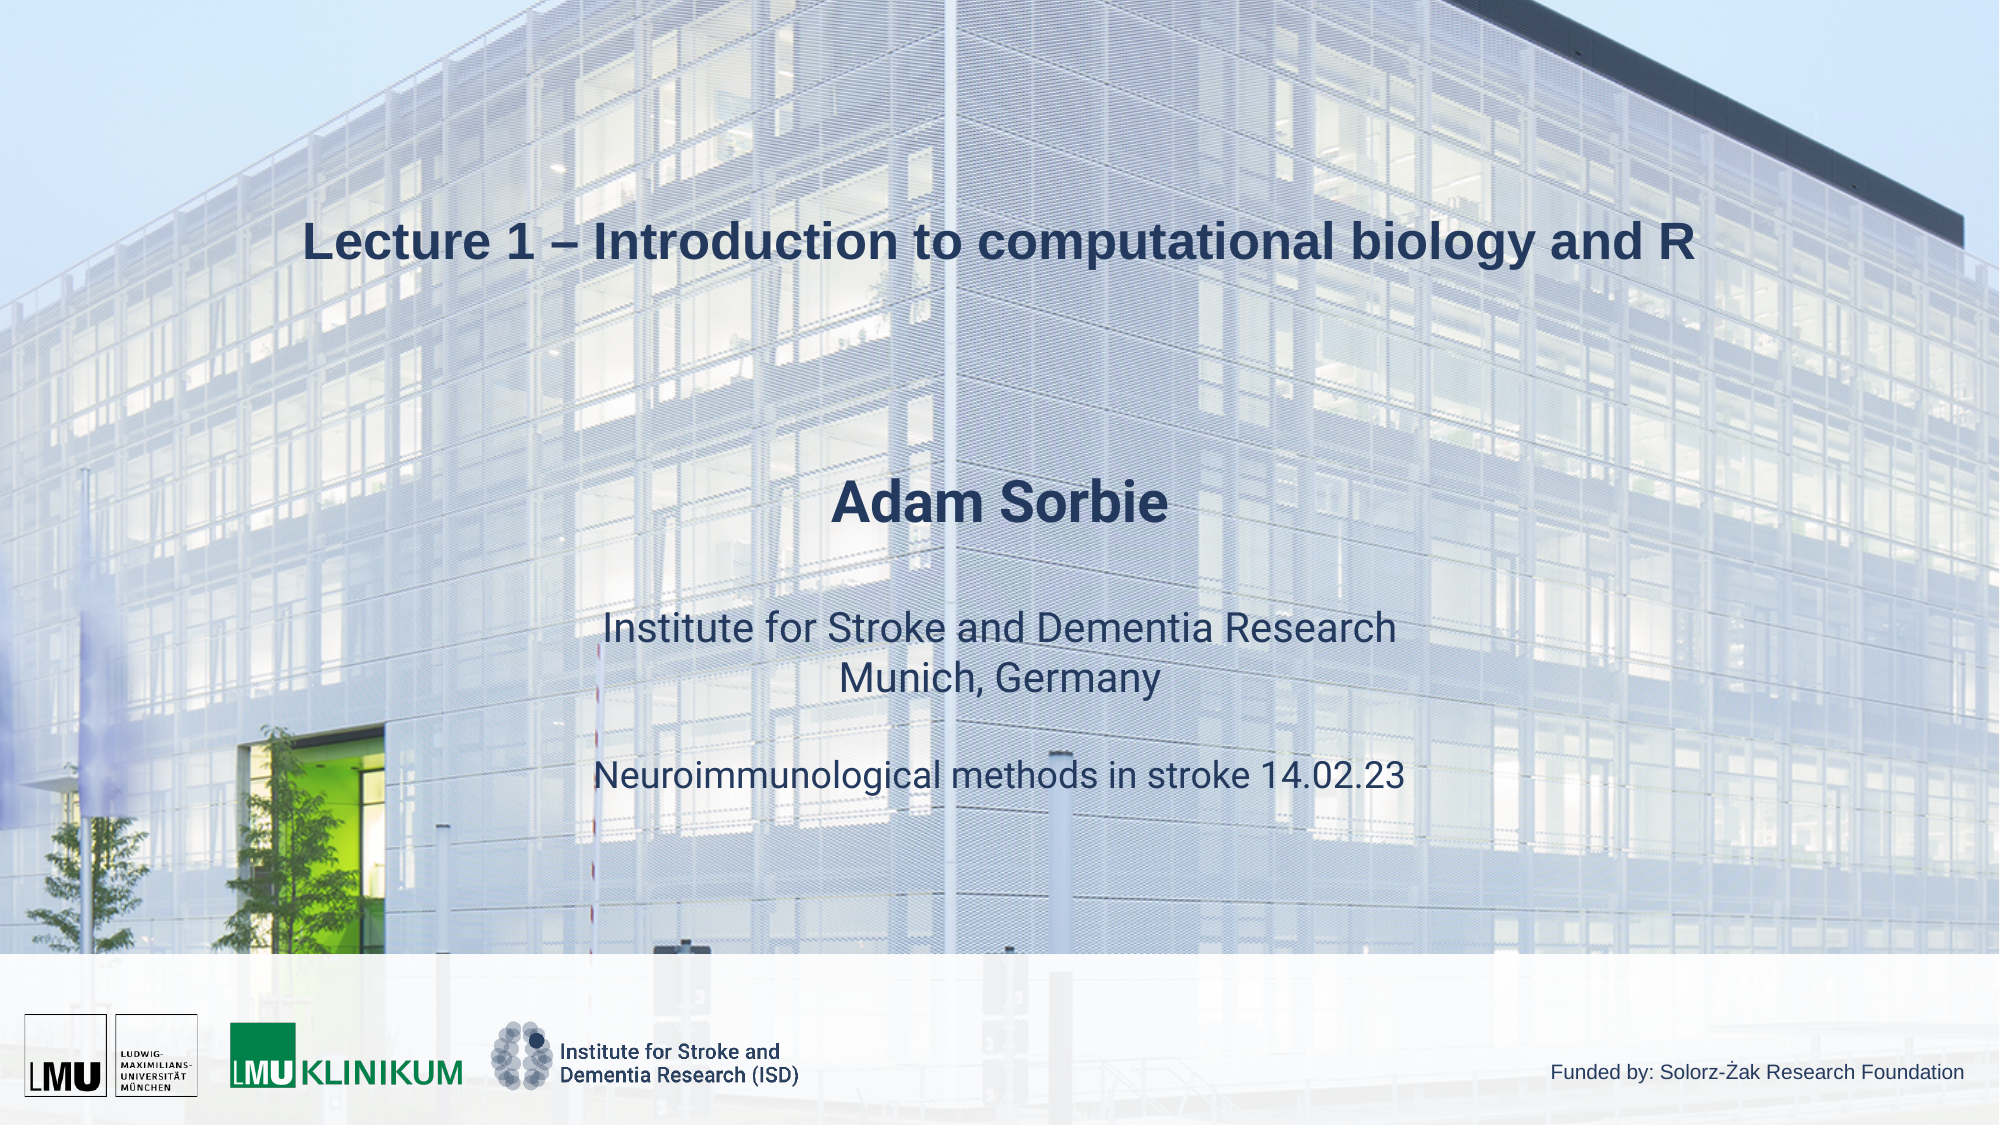

# Lecture 1 – Introduction to computational biology and R

Adam Sorbie

Institute for Stroke and Dementia Research
Munich, Germany

Neuroimmunological methods in stroke 14.02.23